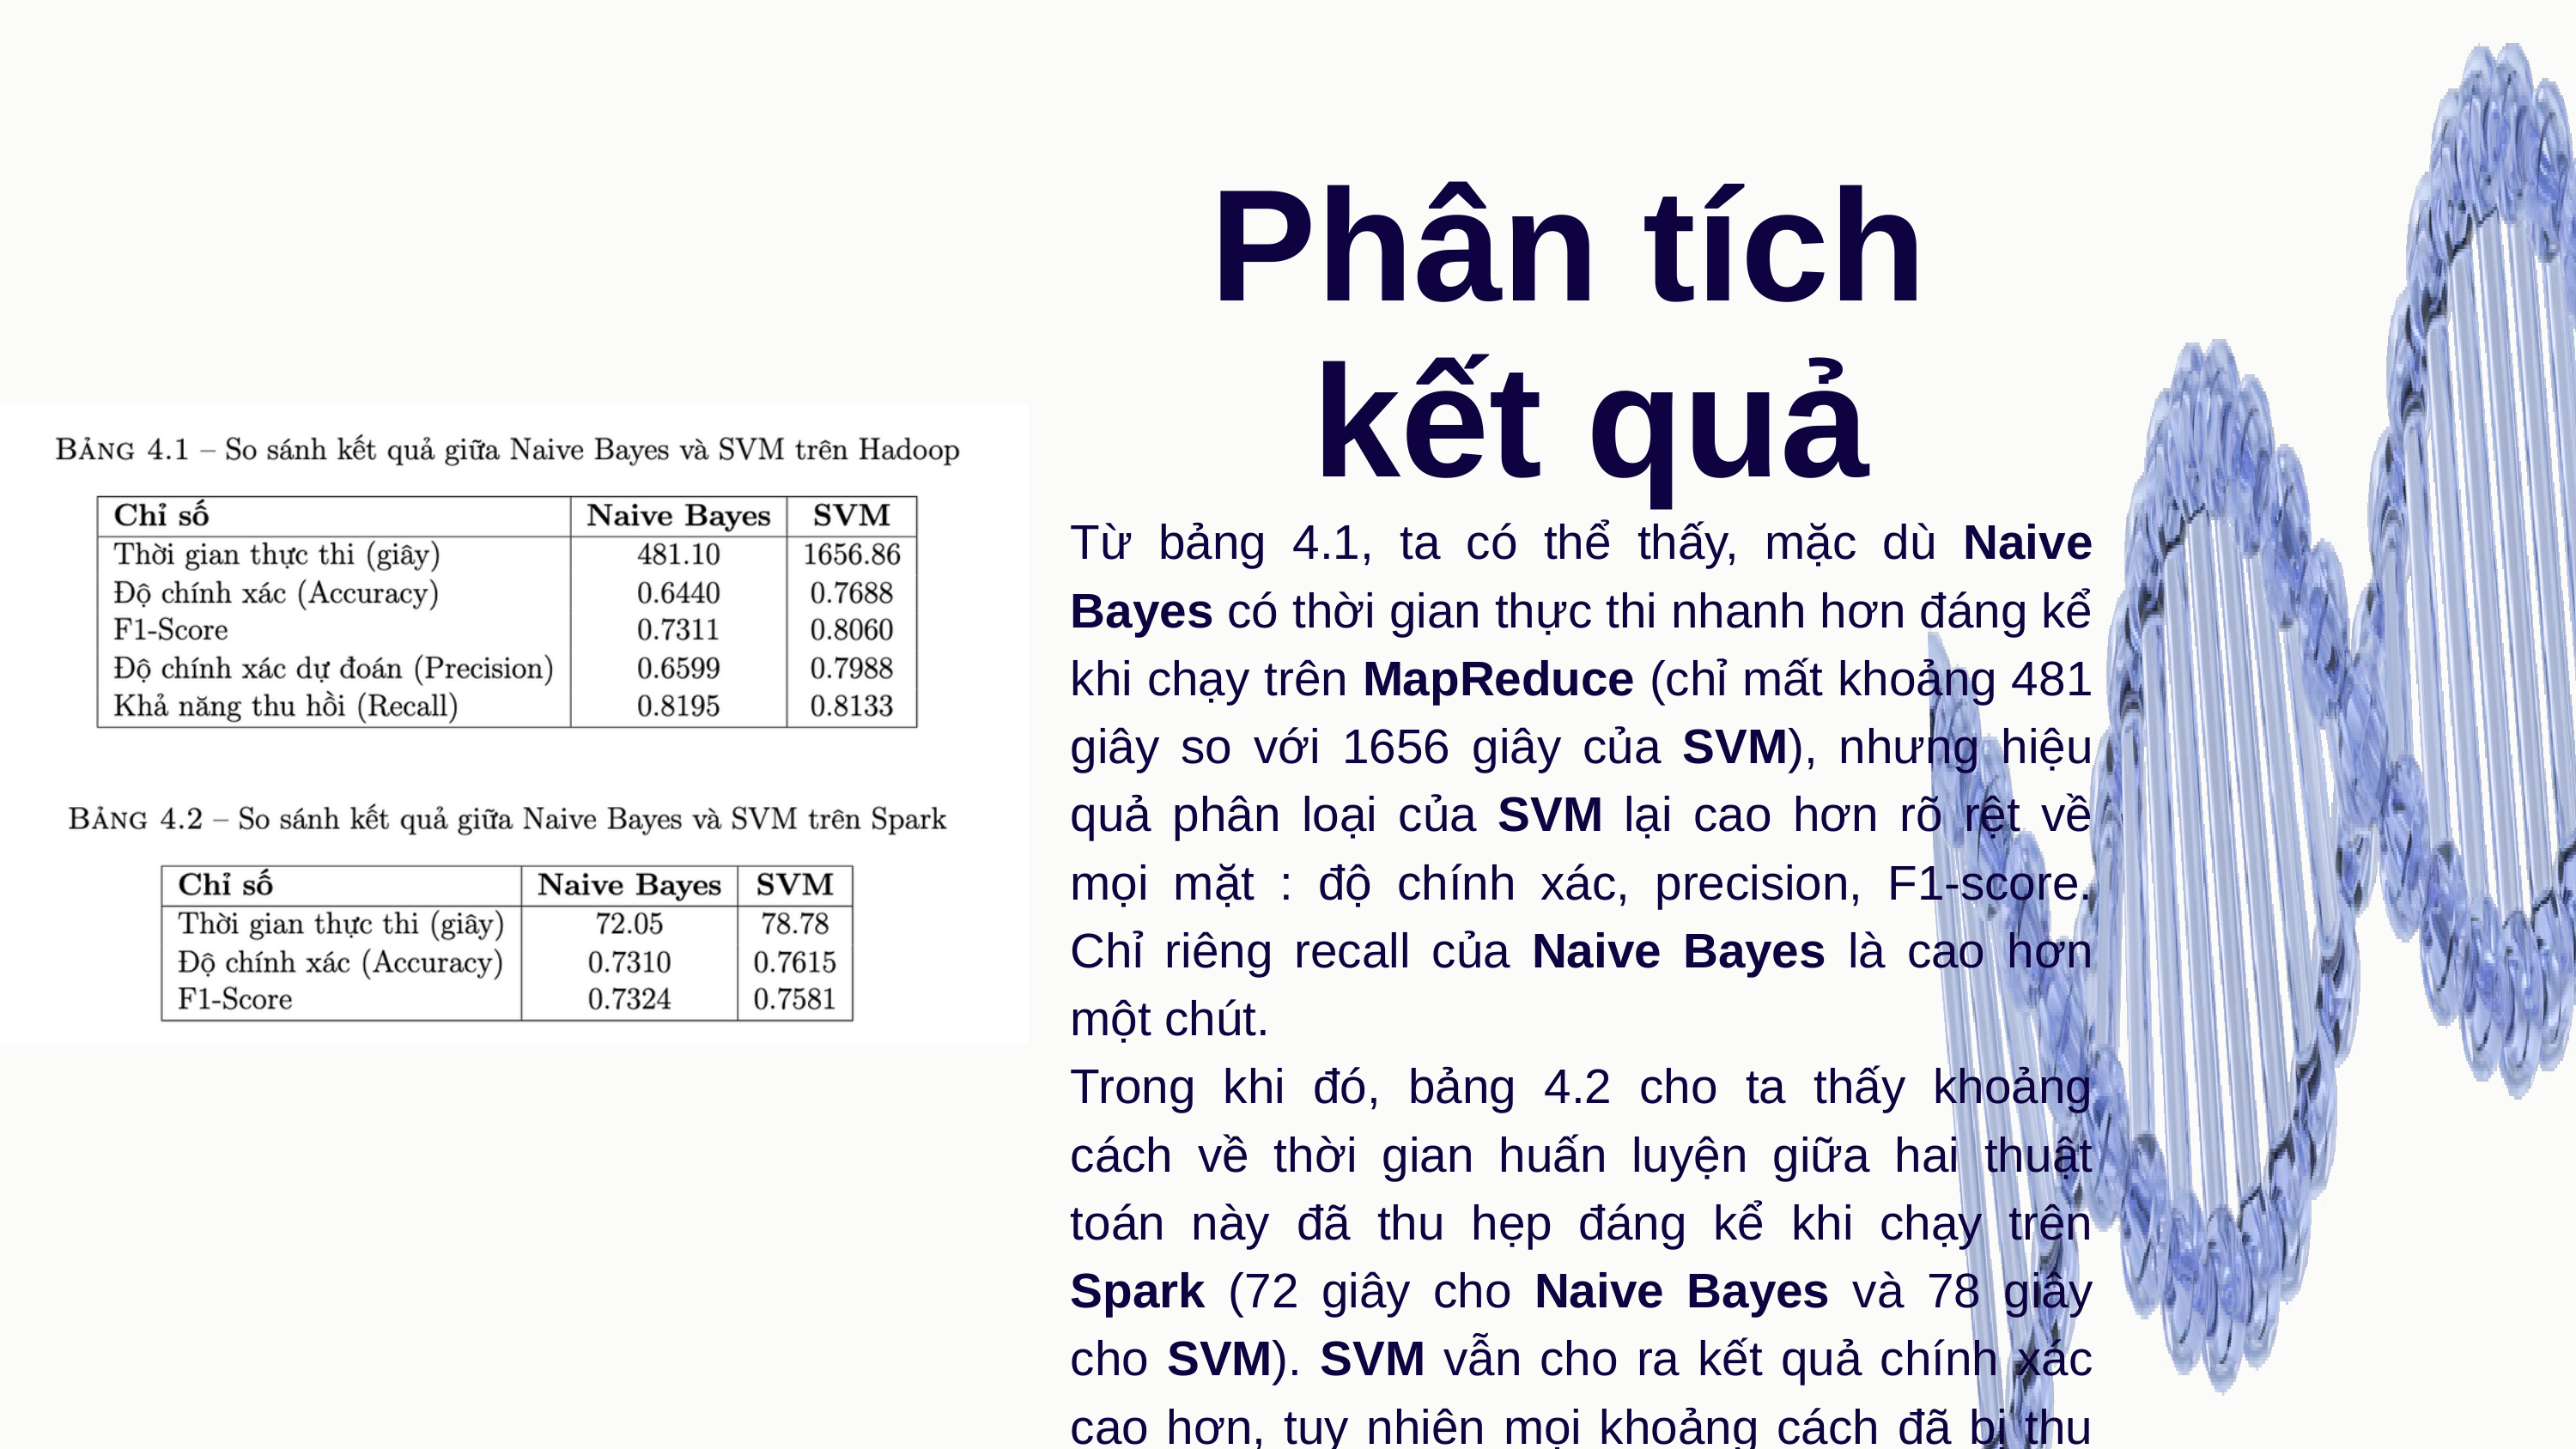

Phân tích
kết quả

Từ bảng 4.1, ta có thể thấy, mặc dù Naive Bayes có thời gian thực thi nhanh hơn đáng kể khi chạy trên MapReduce (chỉ mất khoảng 481 giây so với 1656 giây của SVM), nhưng hiệu quả phân loại của SVM lại cao hơn rõ rệt về mọi mặt : độ chính xác, precision, F1-score. Chỉ riêng recall của Naive Bayes là cao hơn một chút.
Trong khi đó, bảng 4.2 cho ta thấy khoảng cách về thời gian huấn luyện giữa hai thuật toán này đã thu hẹp đáng kể khi chạy trên Spark (72 giây cho Naive Bayes và 78 giây cho SVM). SVM vẫn cho ra kết quả chính xác cao hơn, tuy nhiên mọi khoảng cách đã bị thu hẹp đáng kể.